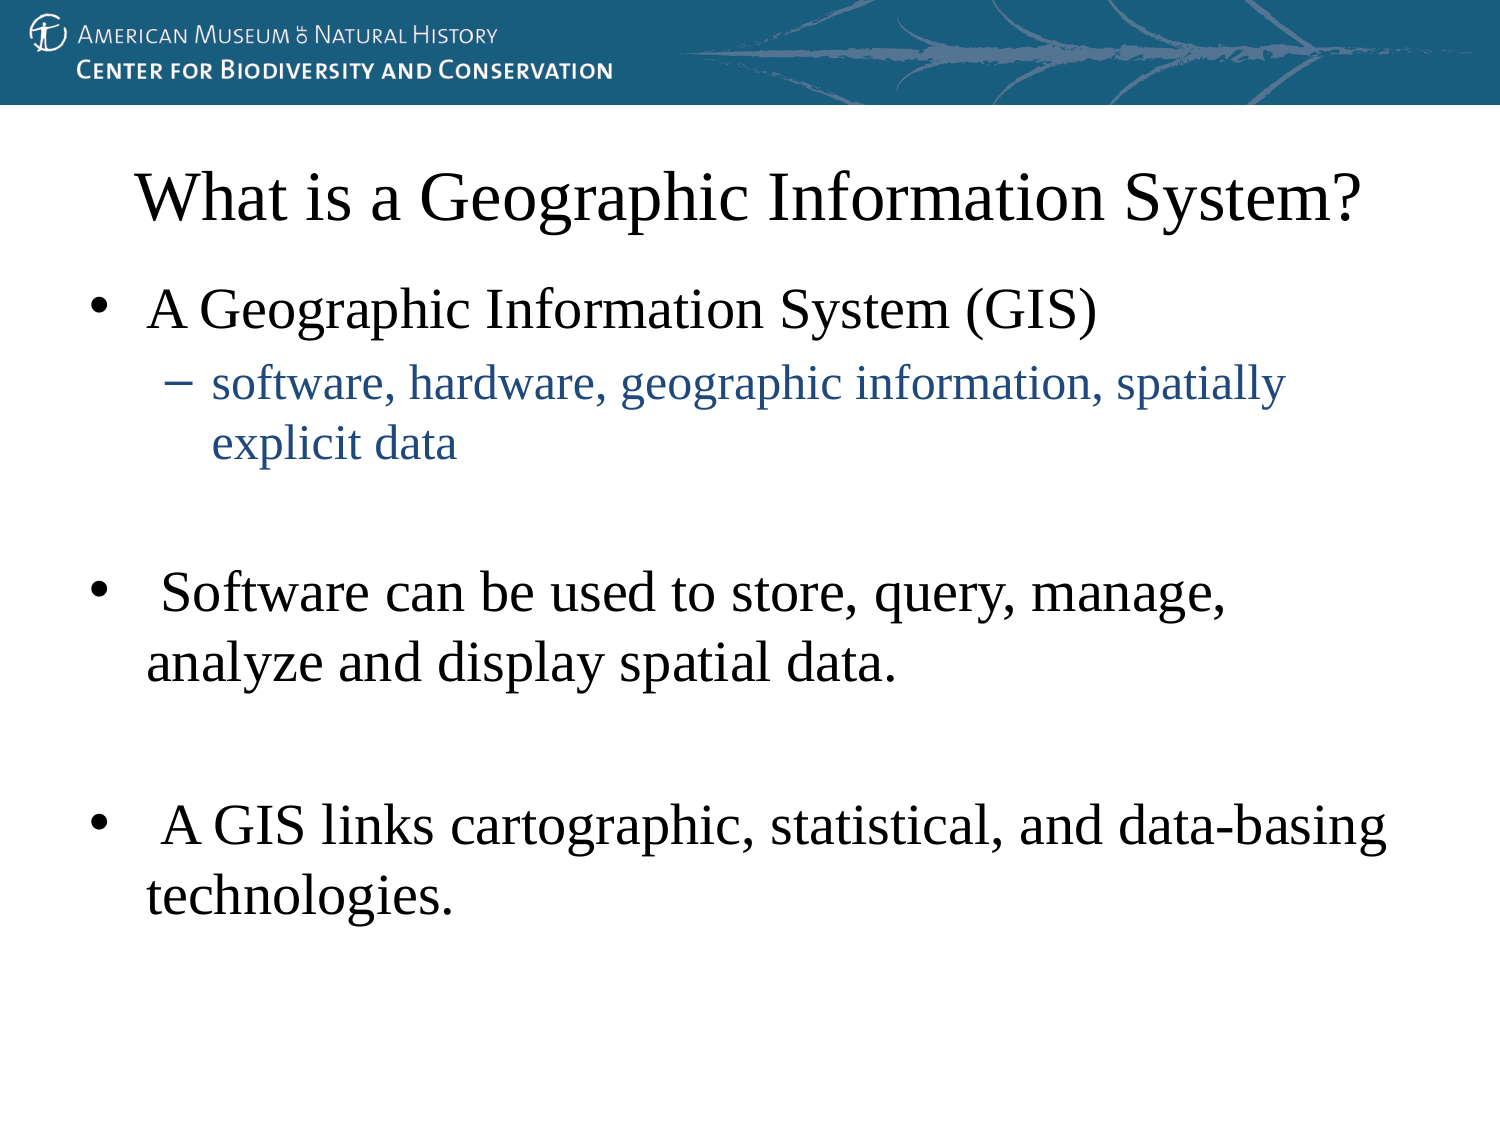

What is a Geographic Information System?
A Geographic Information System (GIS)
software, hardware, geographic information, spatially explicit data

 Software can be used to store, query, manage, analyze and display spatial data.

 A GIS links cartographic, statistical, and data-basing technologies.